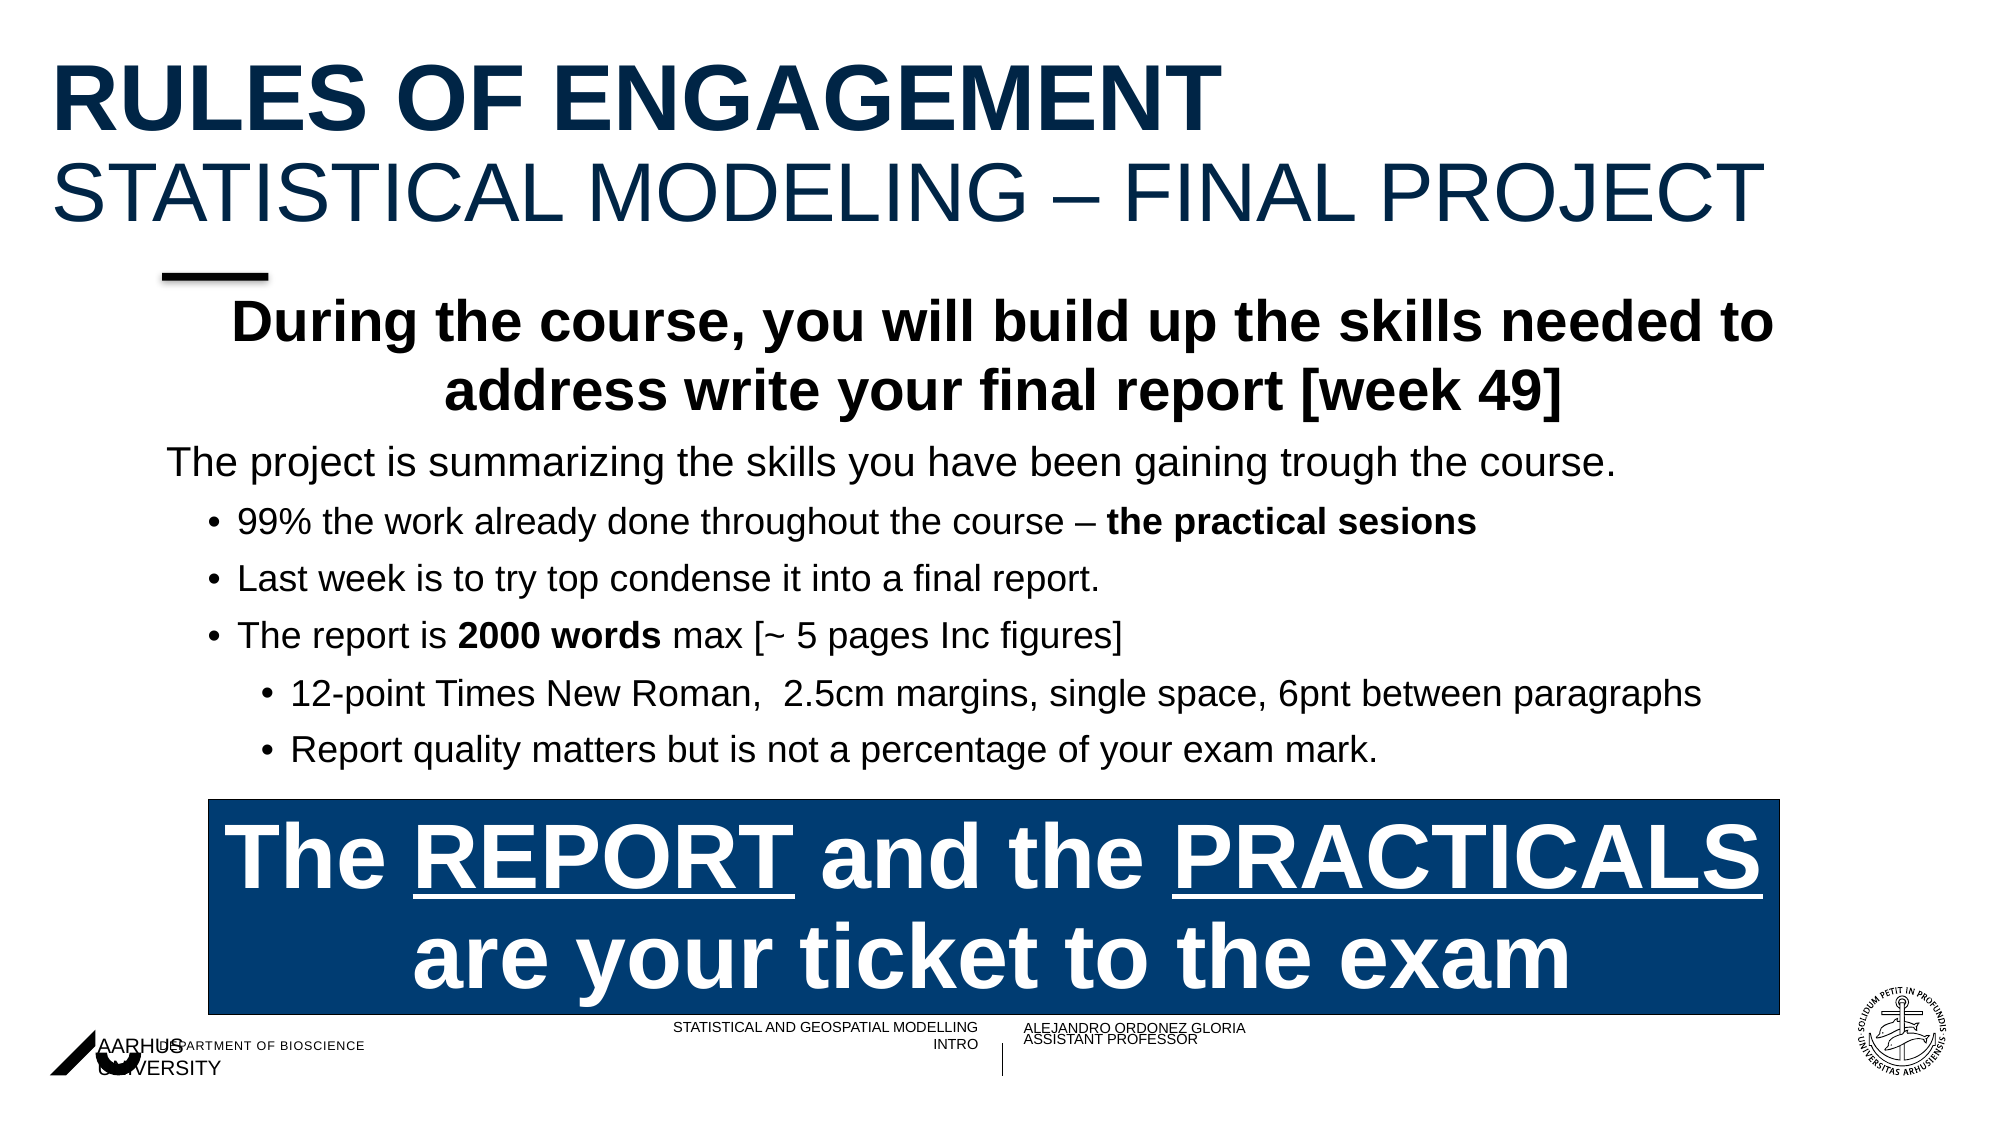

# Rules of engagement statistical modeling – FINAL PROJECT
During the course, you will build up the skills needed to address write your final report [week 49]
The project is summarizing the skills you have been gaining trough the course.
99% the work already done throughout the course – the practical sesions
Last week is to try top condense it into a final report.
The report is 2000 words max [~ 5 pages Inc figures]
12-point Times New Roman,  2.5cm margins, single space, 6pnt between paragraphs
Report quality matters but is not a percentage of your exam mark.
The REPORT and the PRACTICALS are your ticket to the exam
19/07/202227/08/2018